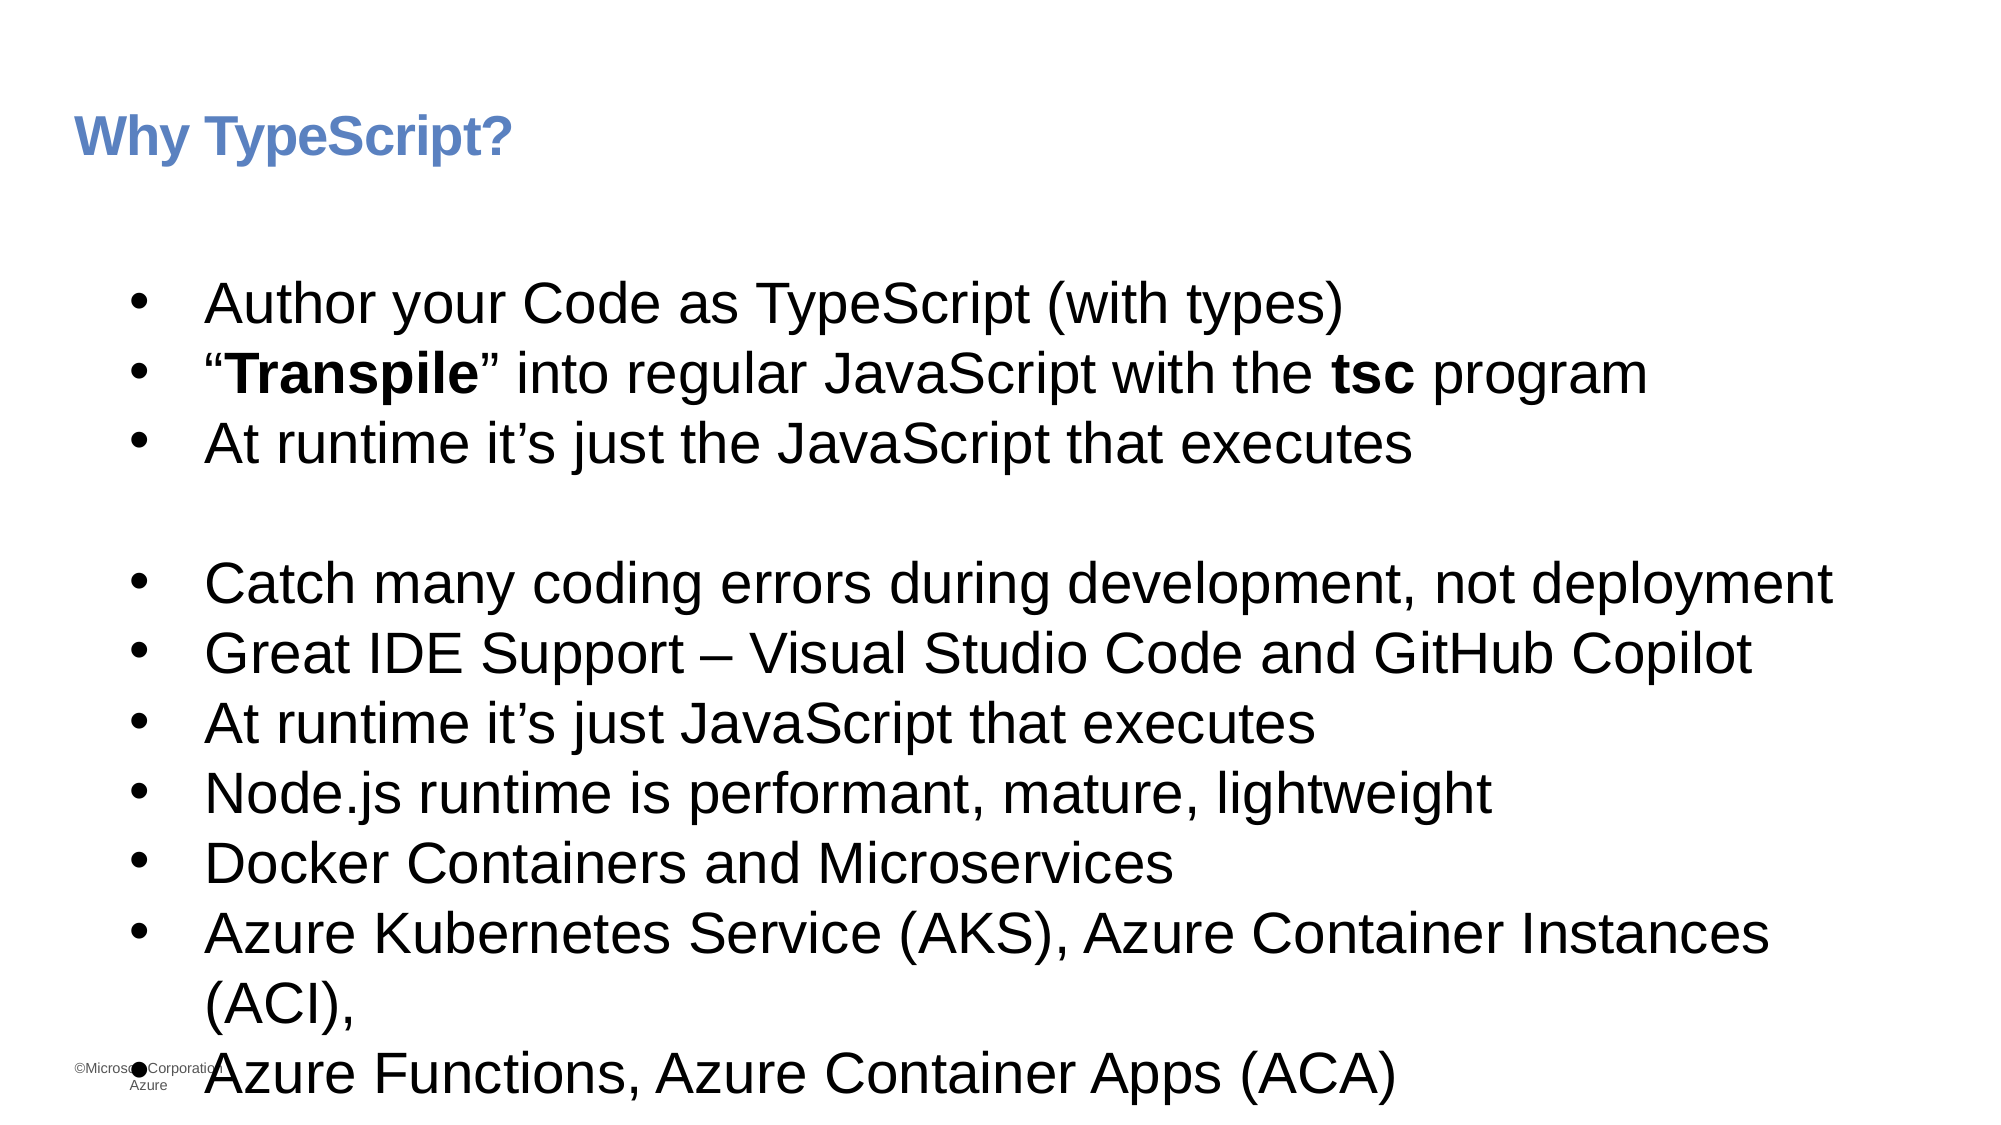

# Why TypeScript?

Author your Code as TypeScript (with types)
“Transpile” into regular JavaScript with the tsc program
At runtime it’s just the JavaScript that executes

Catch many coding errors during development, not deployment
Great IDE Support – Visual Studio Code and GitHub Copilot
At runtime it’s just JavaScript that executes
Node.js runtime is performant, mature, lightweight
Docker Containers and Microservices
Azure Kubernetes Service (AKS), Azure Container Instances (ACI),
Azure Functions, Azure Container Apps (ACA)